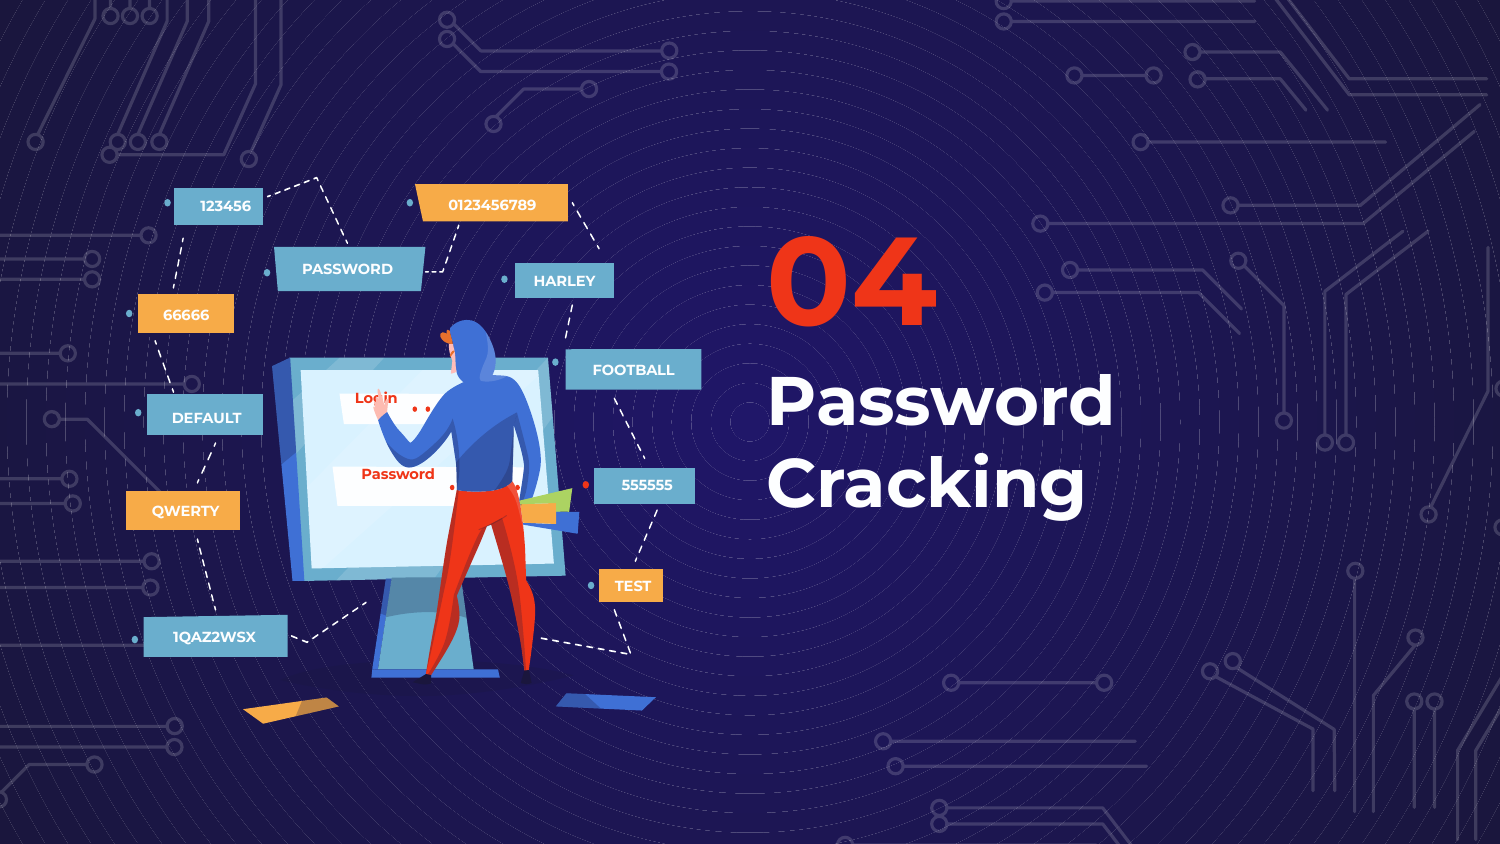

0123456789
123456

PASSWORD

HARLEY

66666

FOOTBALL

Login

DEFAULT

Password

555555

QWERTY

TEST

1QAZ2WSX

04
# Password Cracking